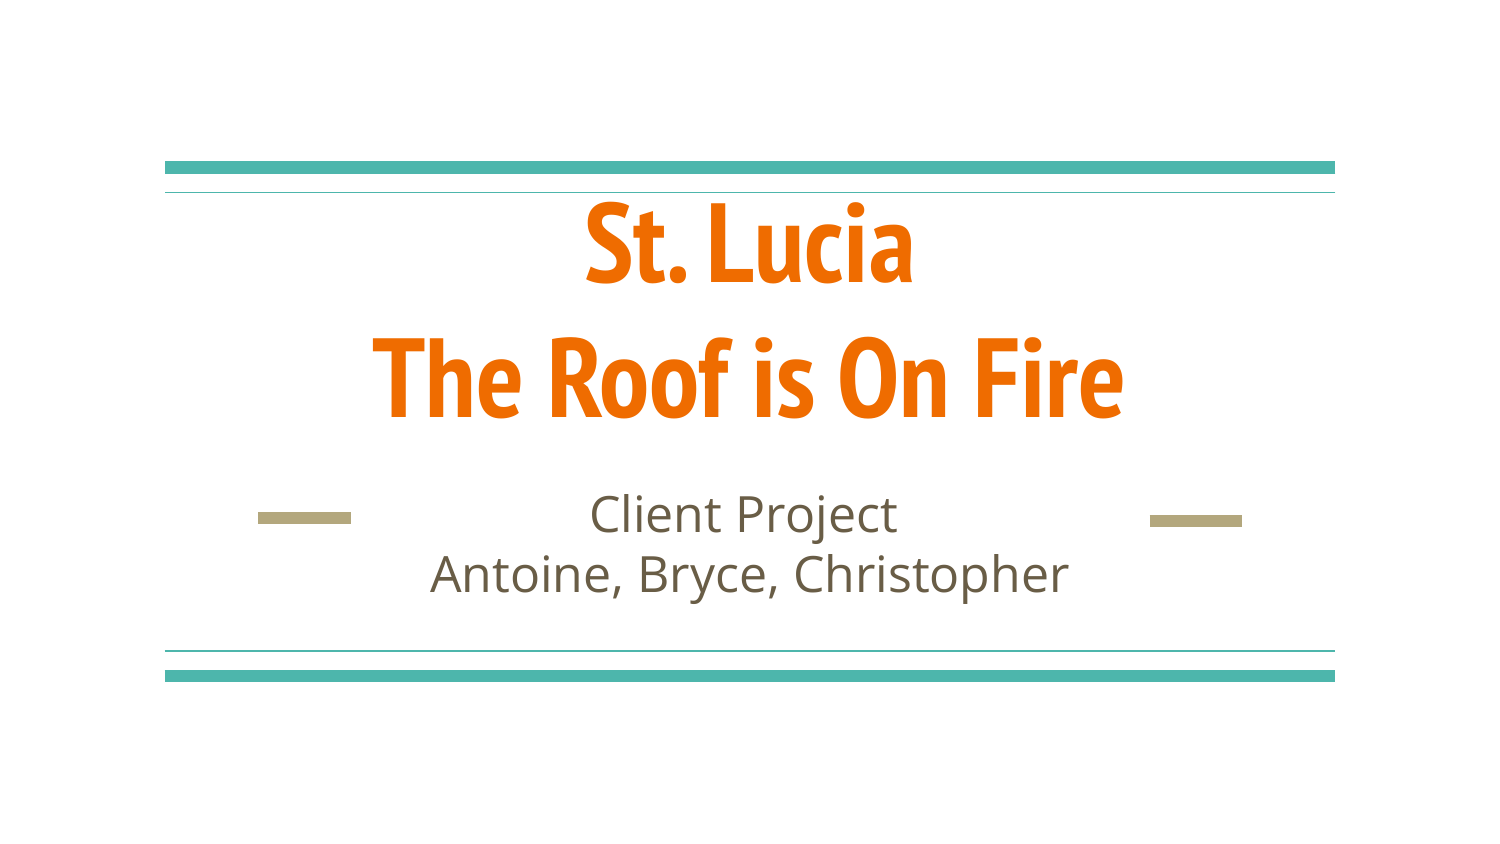

# St. Lucia
The Roof is On Fire
Client Project
Antoine, Bryce, Christopher